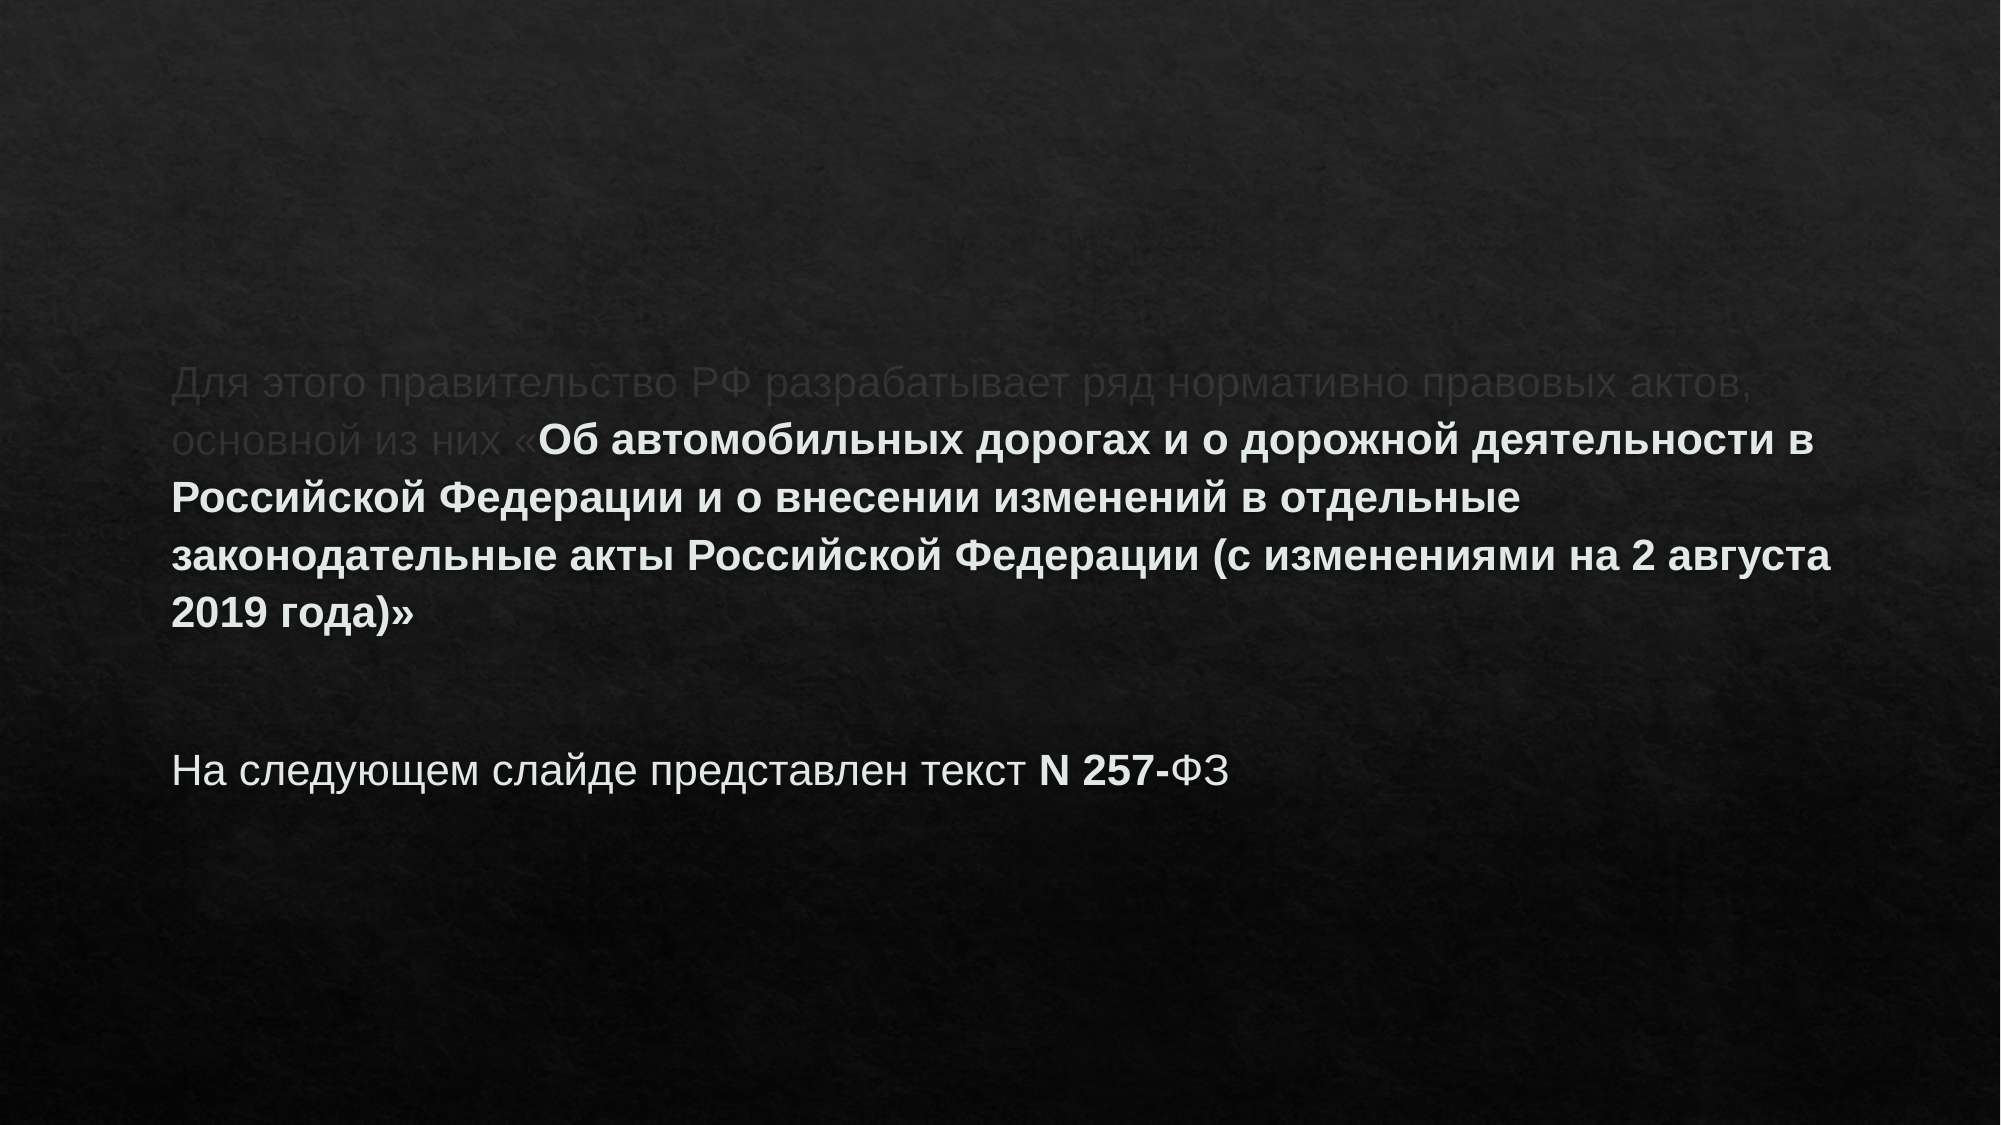

#
Для этого правительство РФ разрабатывает ряд нормативно правовых актов, основной из них «Об автомобильных дорогах и о дорожной деятельности в Российской Федерации и о внесении изменений в отдельные законодательные акты Российской Федерации (с изменениями на 2 августа 2019 года)»

На следующем слайде представлен текст N 257-ФЗ